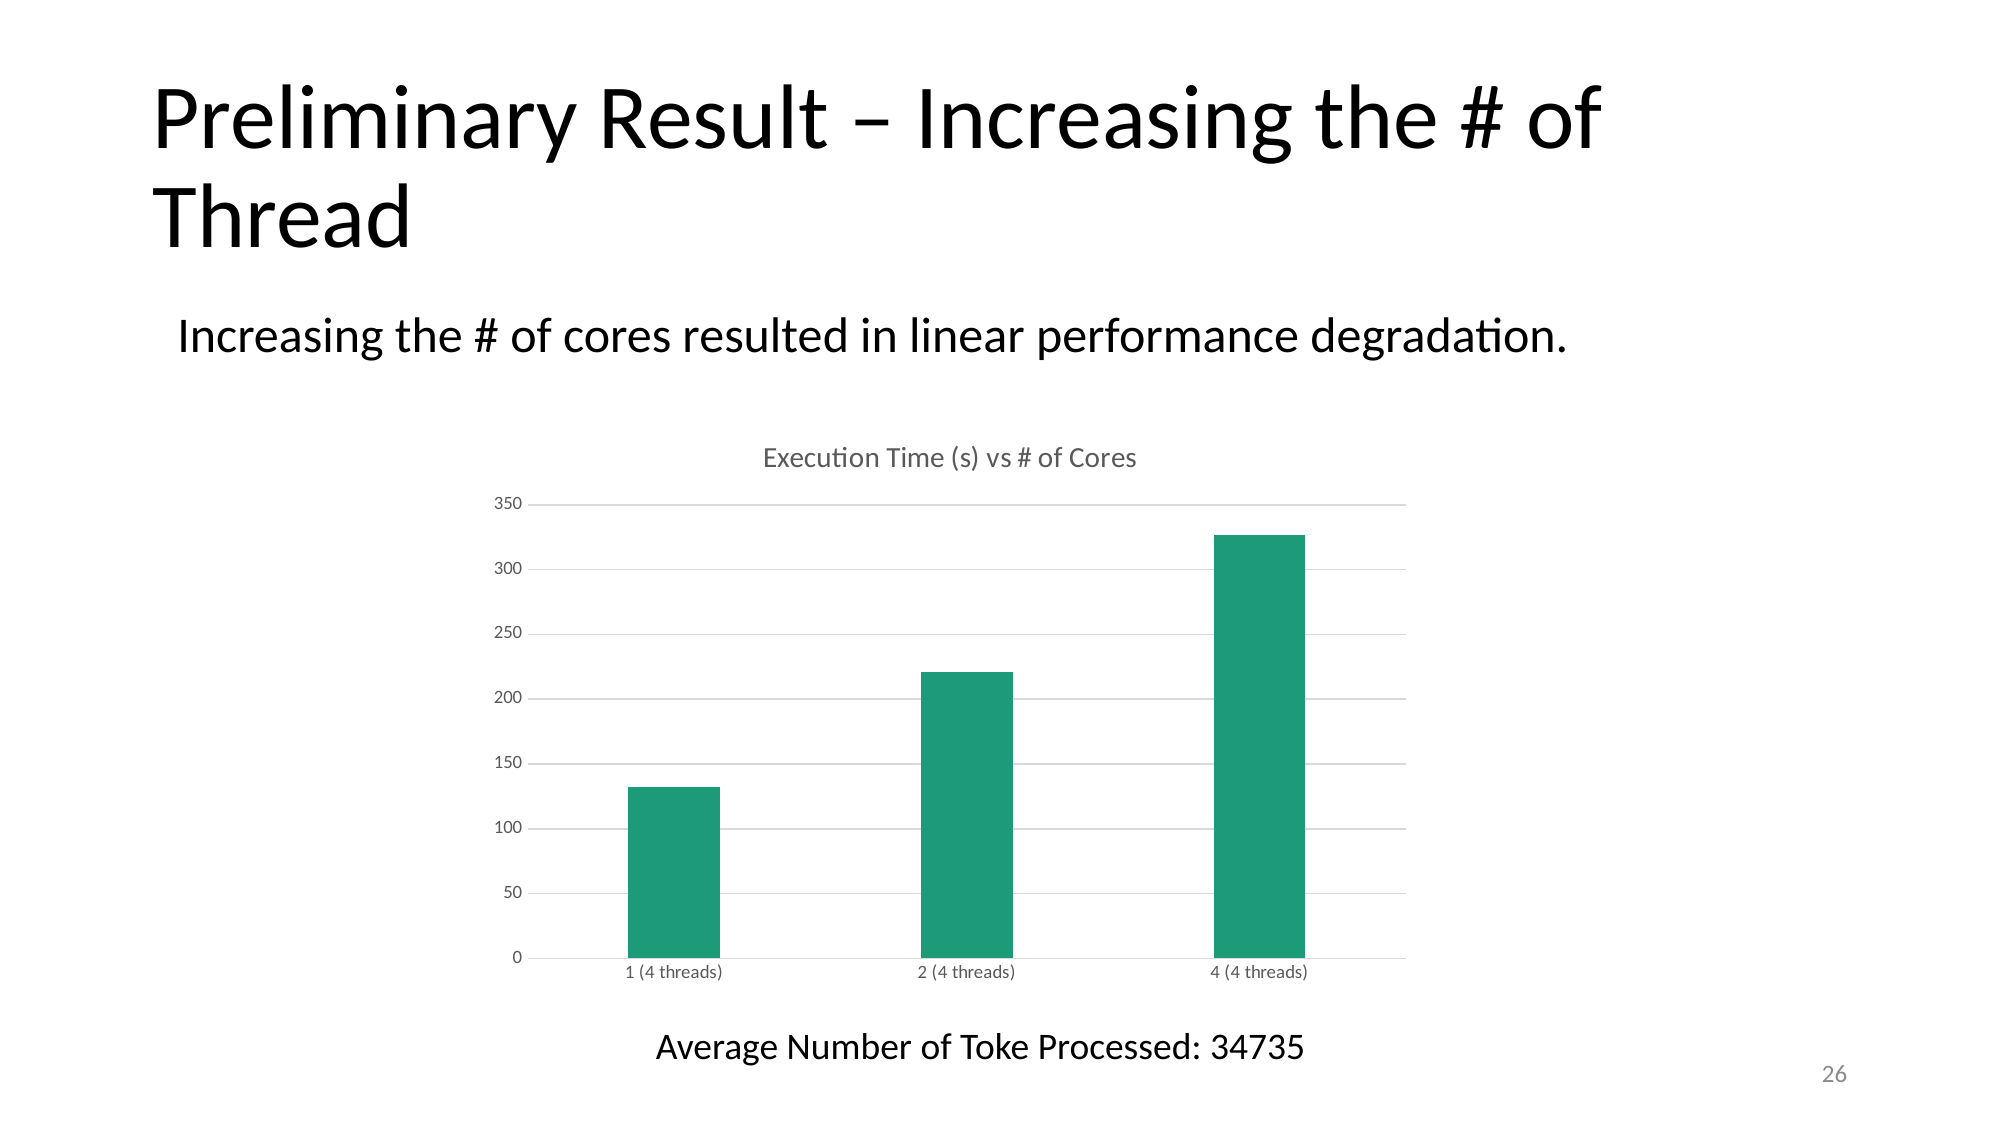

# Preliminary Result – Increasing the # of Thread
Increasing the # of cores resulted in linear performance degradation.

### Chart: Execution Time (s) vs # of Cores

| Category | Execution Time (s) |
|---|---|
| 1 (4 threads) | 132.0 |
| 2 (4 threads) | 221.0 |
| 4 (4 threads) | 327.0 |
Average Number of Toke Processed: 34735
26